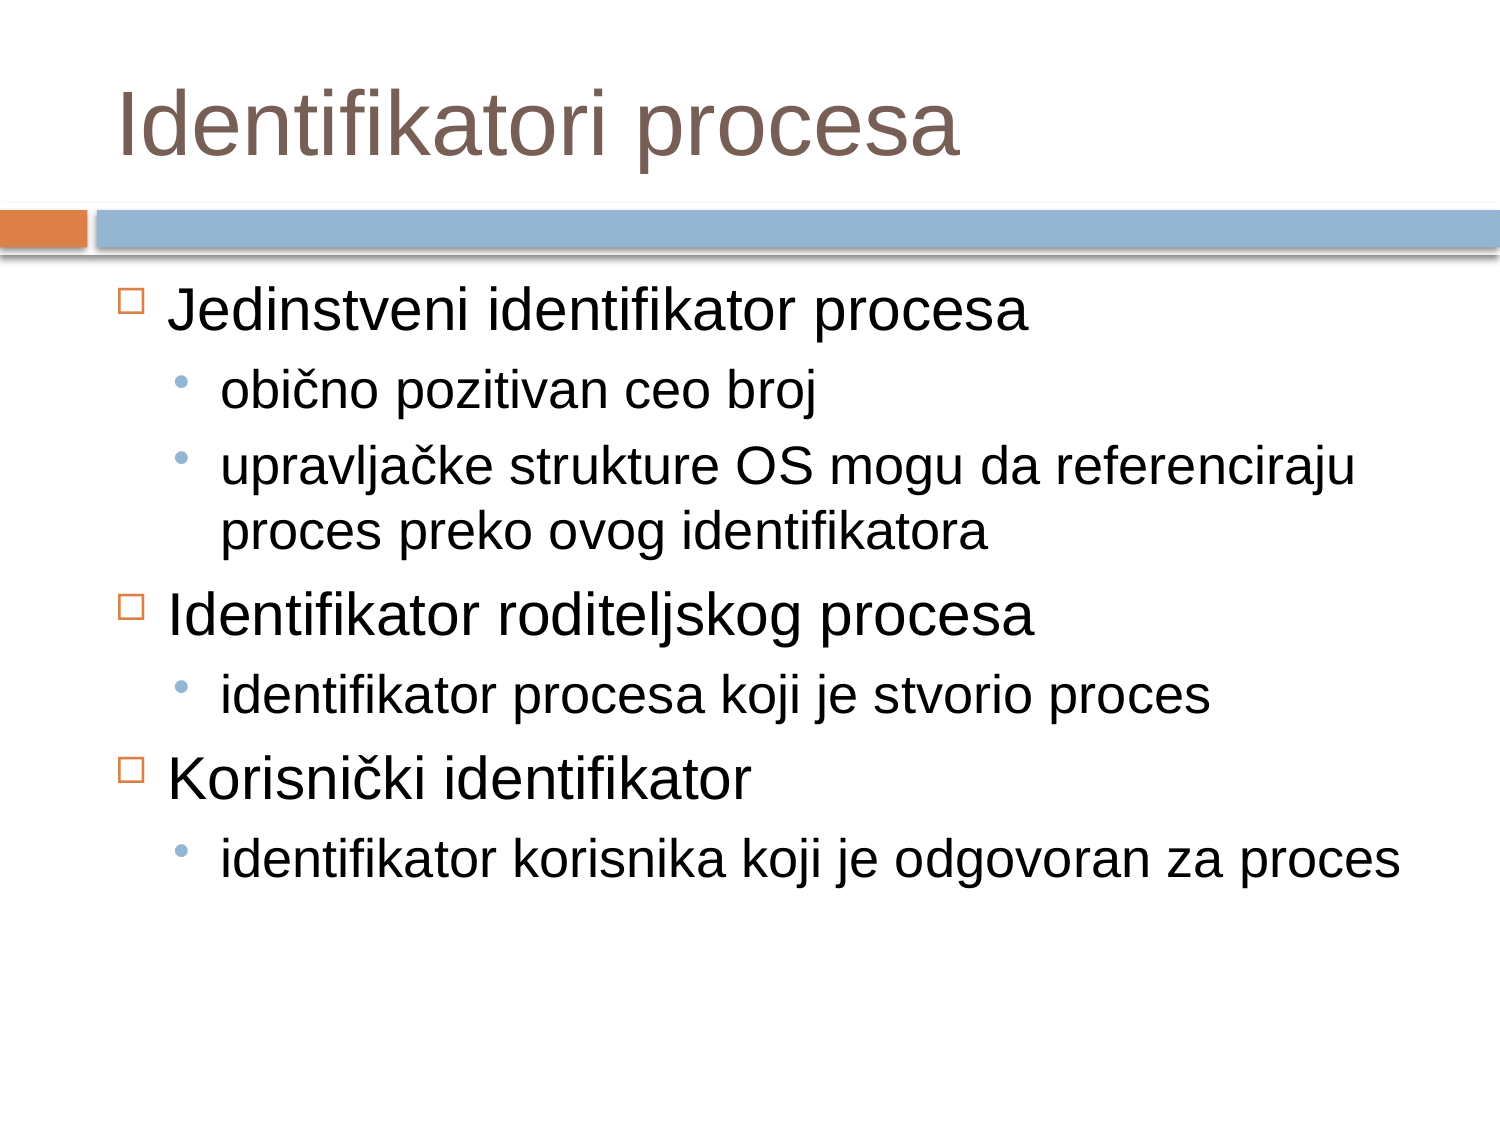

# Identifikatori procesa
Jedinstveni identifikator procesa
obično pozitivan ceo broj
upravljačke strukture OS mogu da referenciraju proces preko ovog identifikatora
Identifikator roditeljskog procesa
identifikator procesa koji je stvorio proces
Korisnički identifikator
identifikator korisnika koji je odgovoran za proces